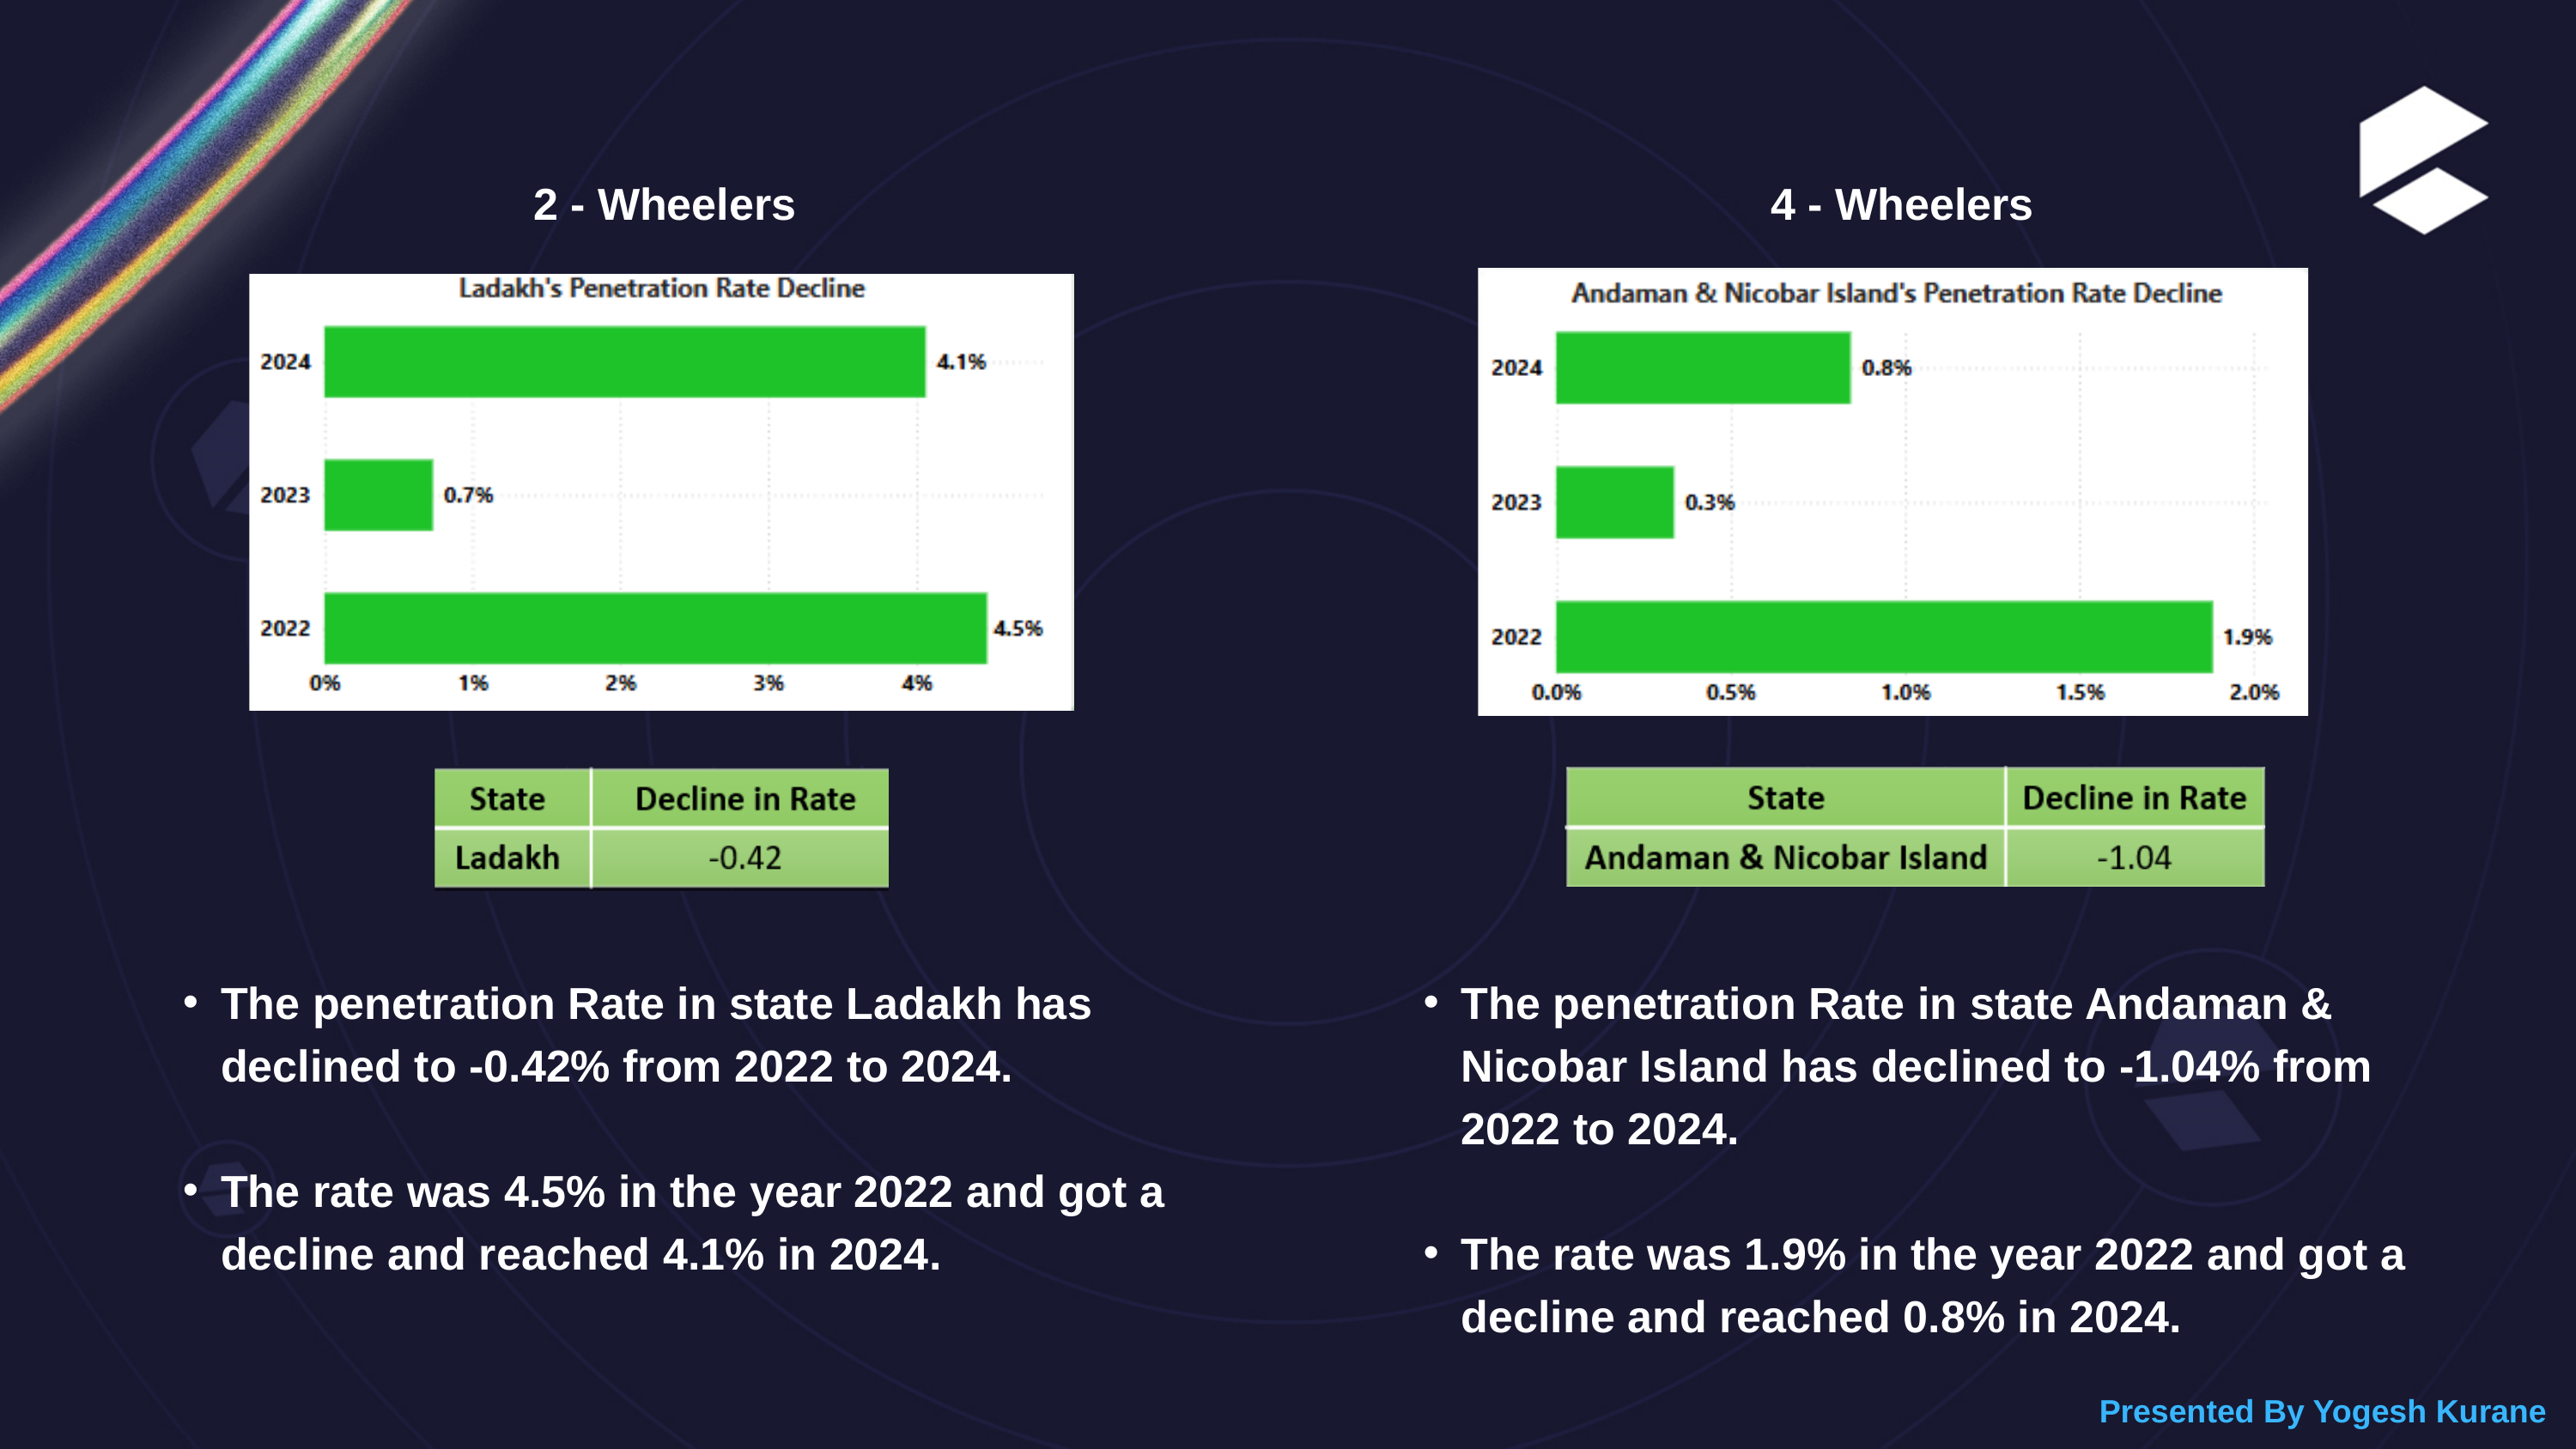

2 - Wheelers
4 - Wheelers

The penetration Rate in state Ladakh has declined to -0.42% from 2022 to 2024.

The rate was 4.5% in the year 2022 and got a decline and reached 4.1% in 2024.
The penetration Rate in state Andaman & Nicobar Island has declined to -1.04% from 2022 to 2024.

The rate was 1.9% in the year 2022 and got a decline and reached 0.8% in 2024.
Presented By Yogesh Kurane